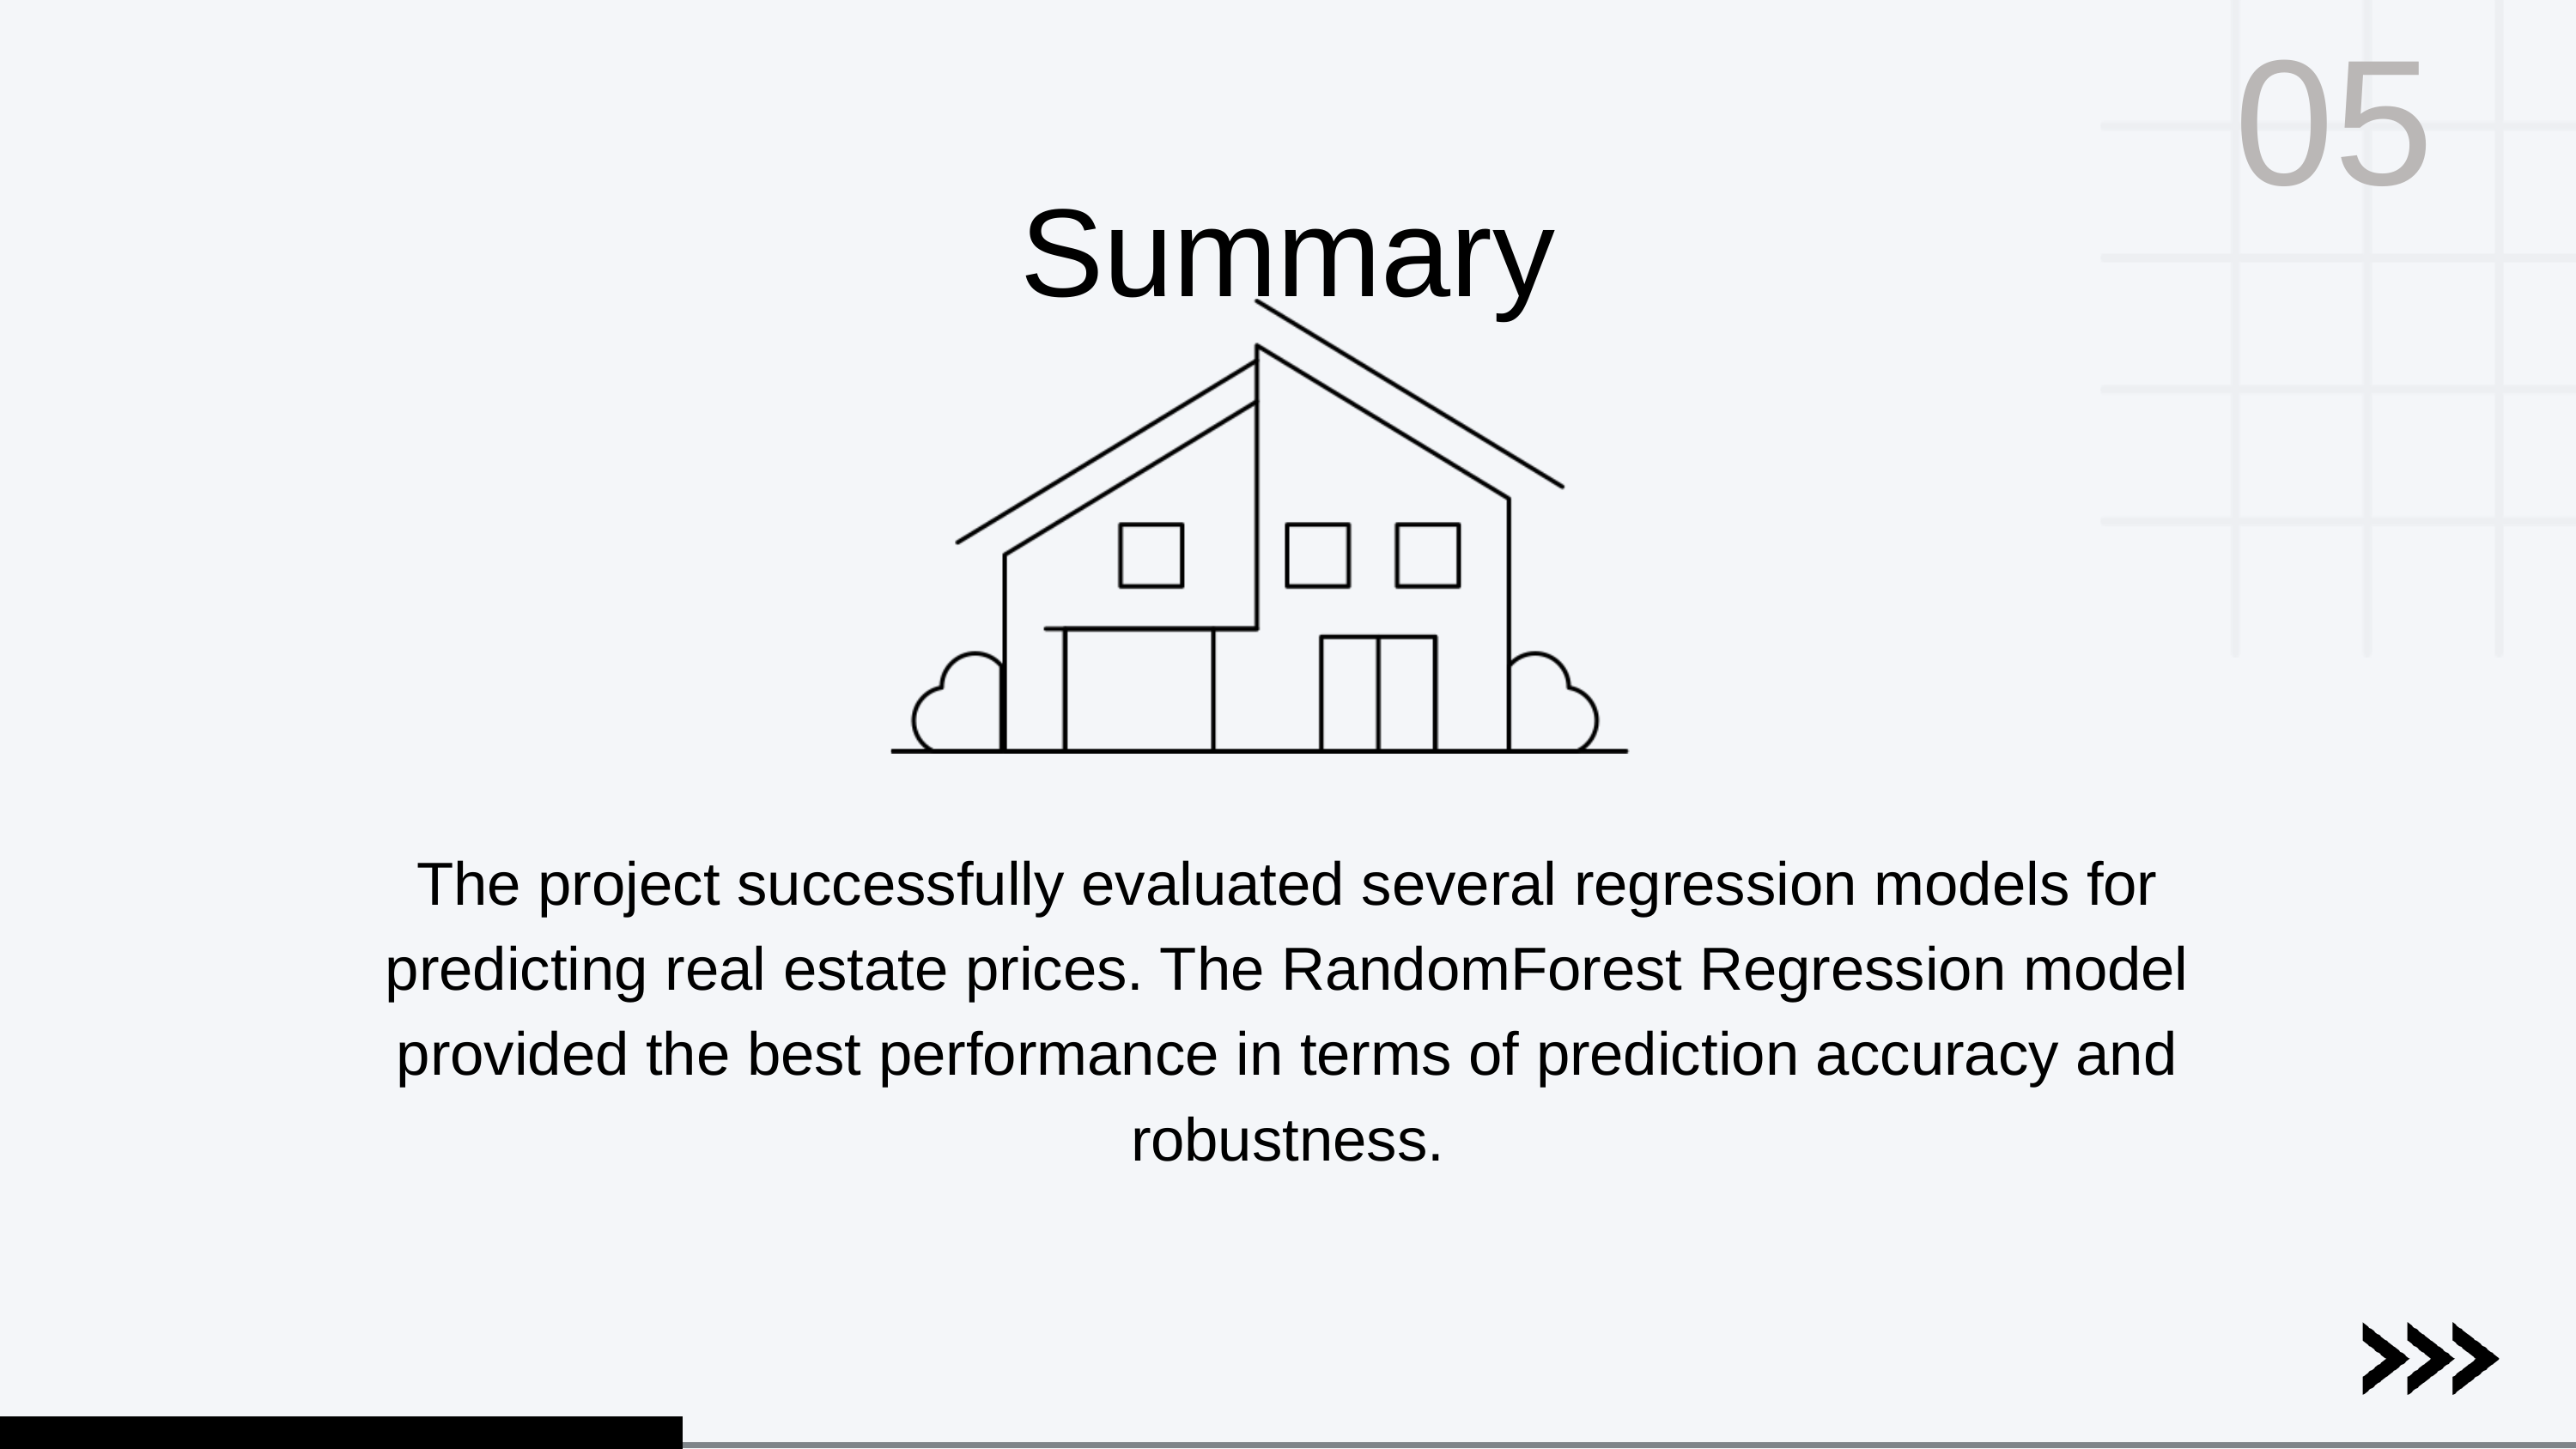

05
Summary

The project successfully evaluated several regression models for predicting real estate prices. The RandomForest Regression model provided the best performance in terms of prediction accuracy and robustness.